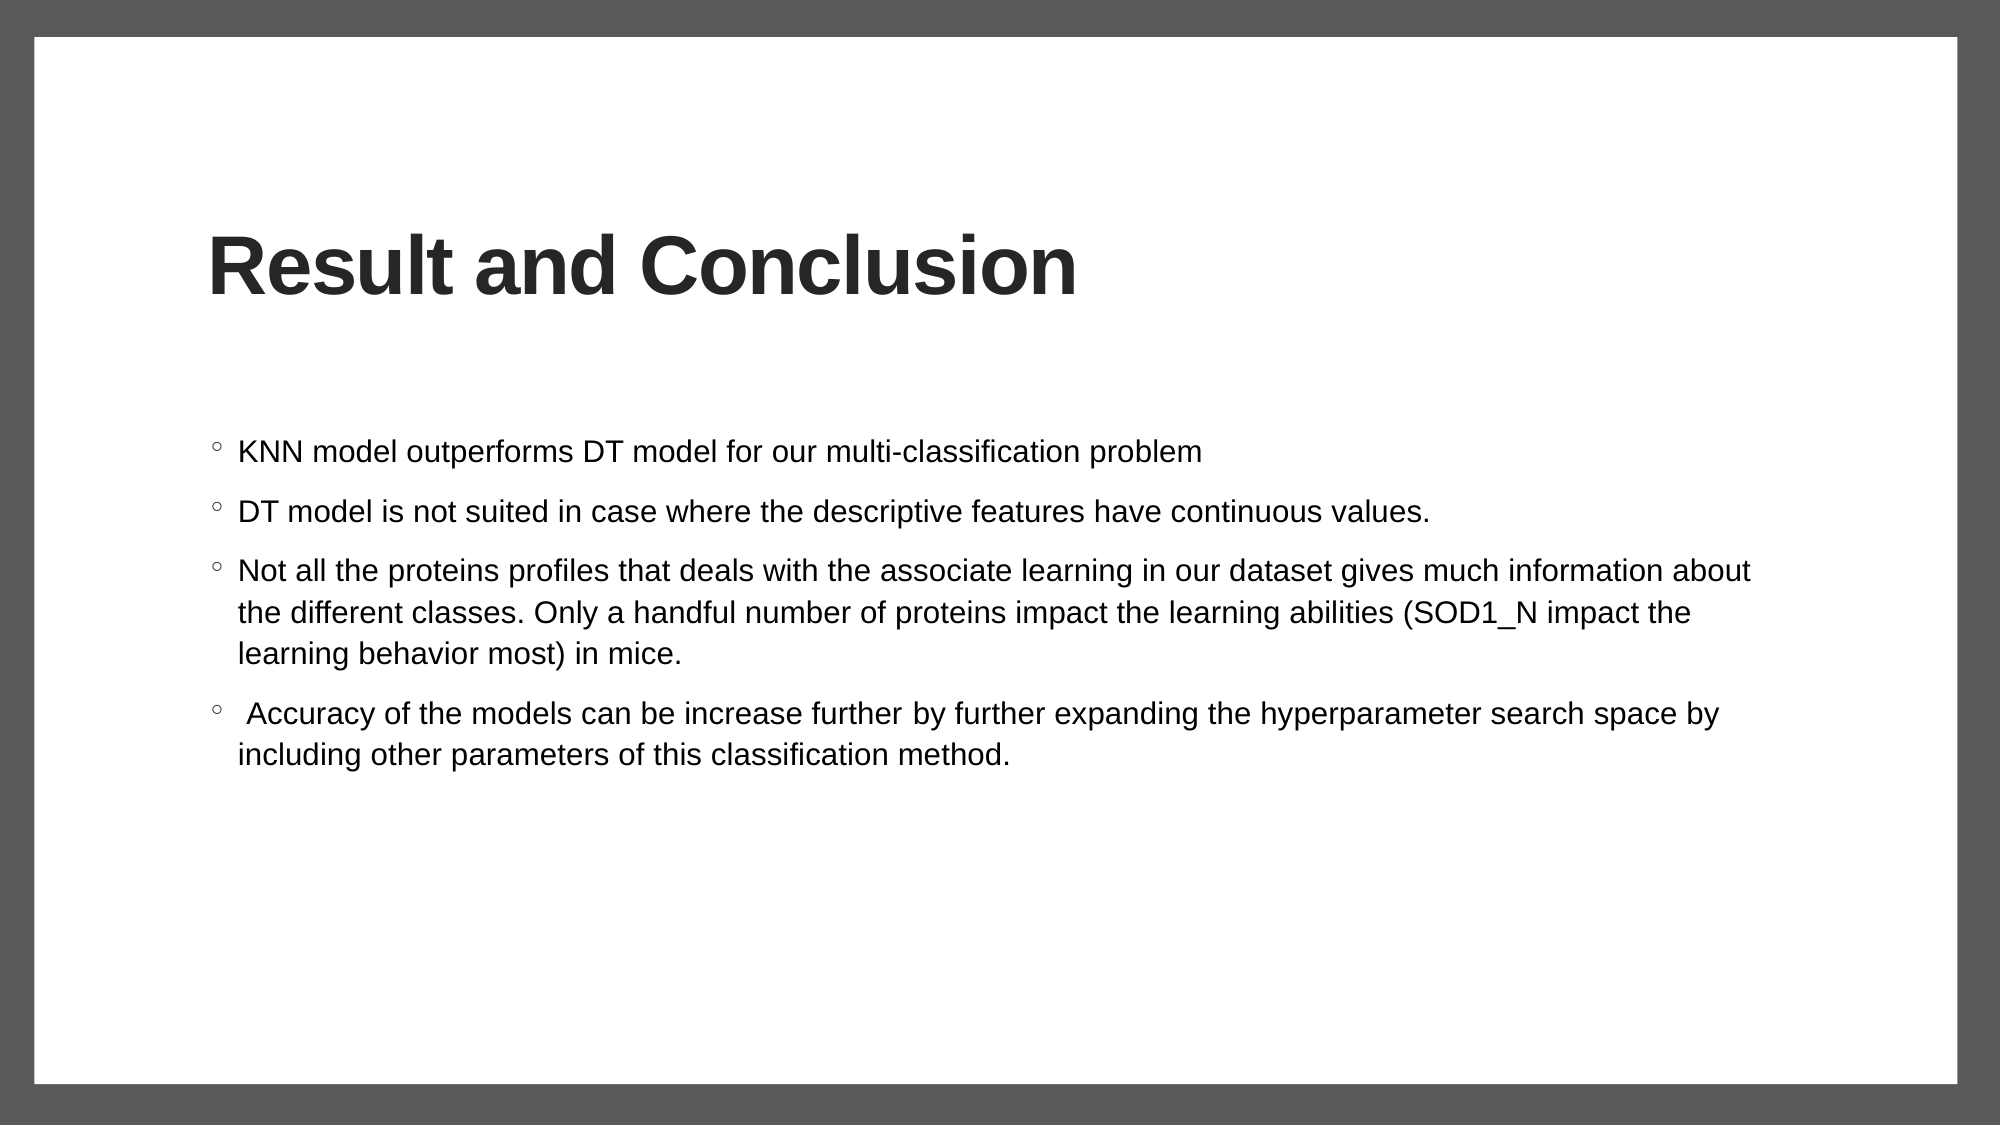

# Result and Conclusion
KNN model outperforms DT model for our multi-classification problem
DT model is not suited in case where the descriptive features have continuous values.
Not all the proteins profiles that deals with the associate learning in our dataset gives much information about the different classes. Only a handful number of proteins impact the learning abilities (SOD1_N impact the learning behavior most) in mice.
 Accuracy of the models can be increase further by further expanding the hyperparameter search space by including other parameters of this classification method.